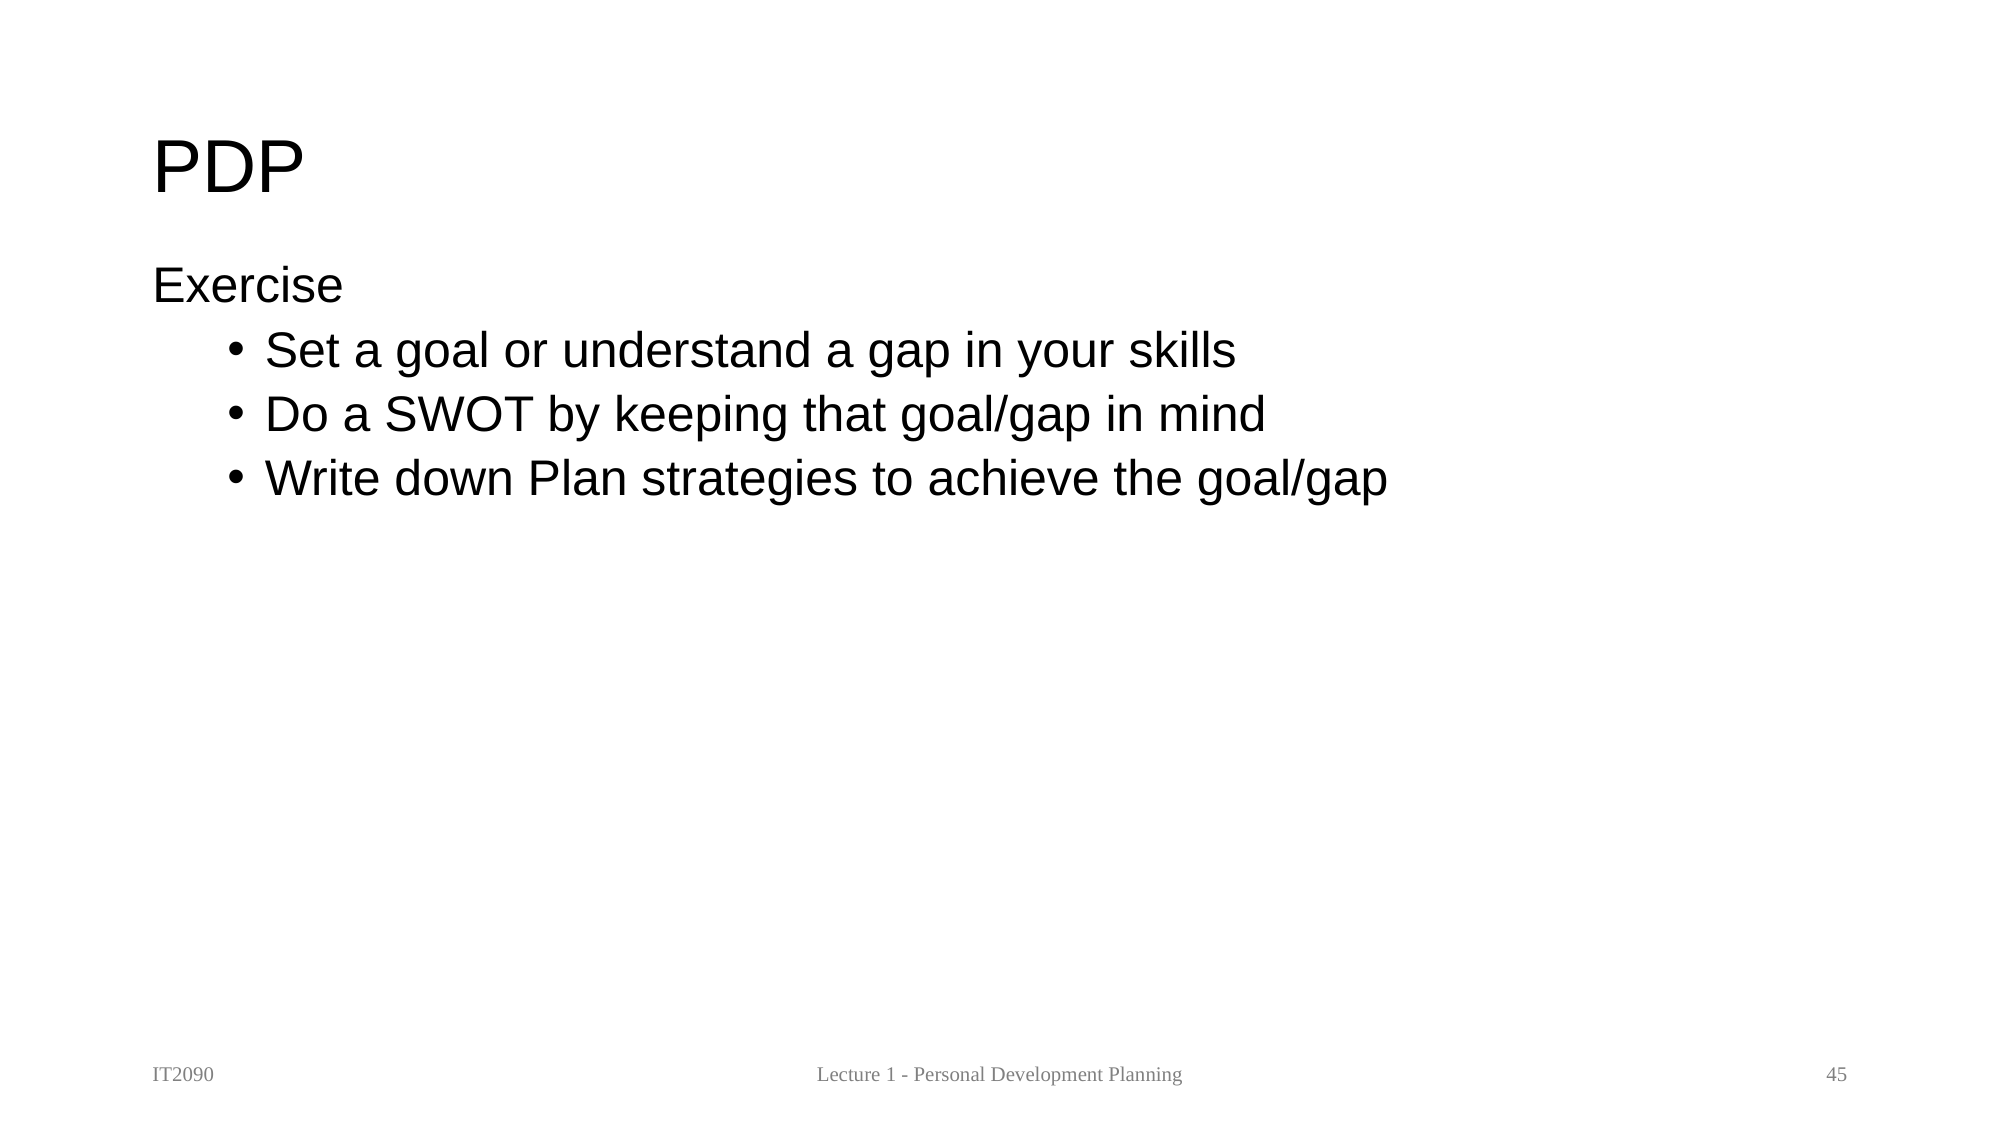

# PDP
Exercise
Set a goal or understand a gap in your skills
Do a SWOT by keeping that goal/gap in mind
Write down Plan strategies to achieve the goal/gap
IT2090
Lecture 1 - Personal Development Planning
45